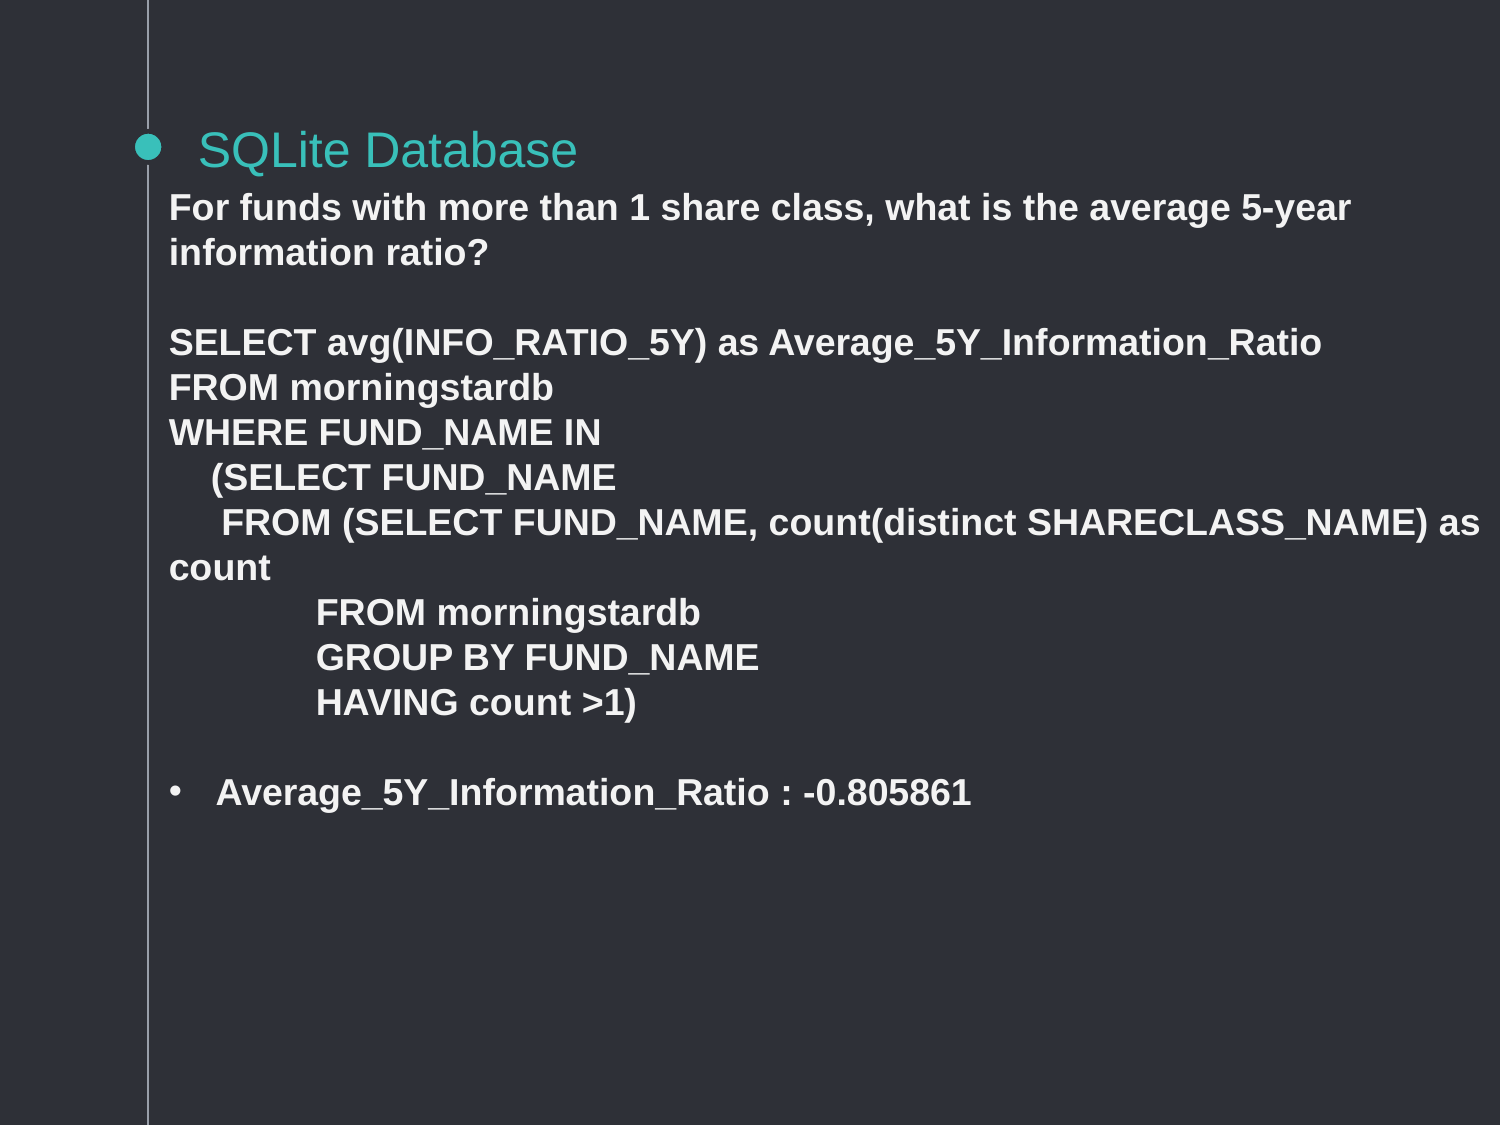

# SQLite Database
For funds with more than 1 share class, what is the average 5-year information ratio?

SELECT avg(INFO_RATIO_5Y) as Average_5Y_Information_Ratio
FROM morningstardb
WHERE FUND_NAME IN
    (SELECT FUND_NAME
     FROM (SELECT FUND_NAME, count(distinct SHARECLASS_NAME) as count
              FROM morningstardb
              GROUP BY FUND_NAME
              HAVING count >1)

Average_5Y_Information_Ratio : -0.805861